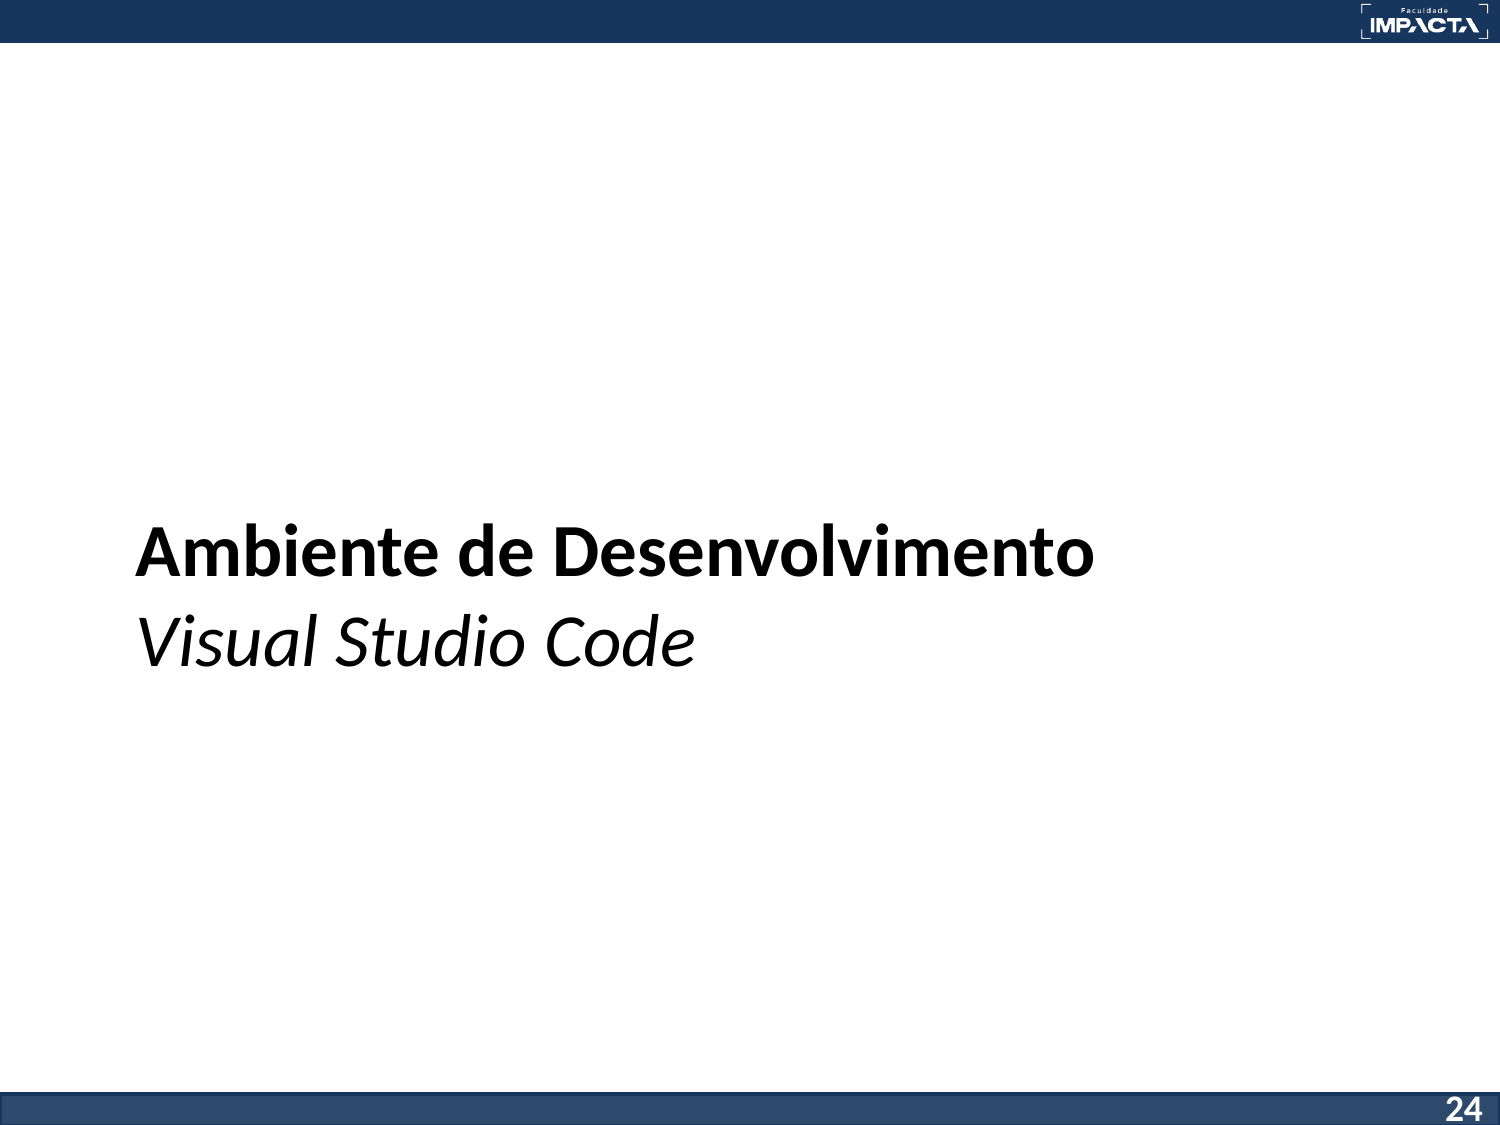

# Ambiente de Desenvolvimento
Visual Studio Code
24